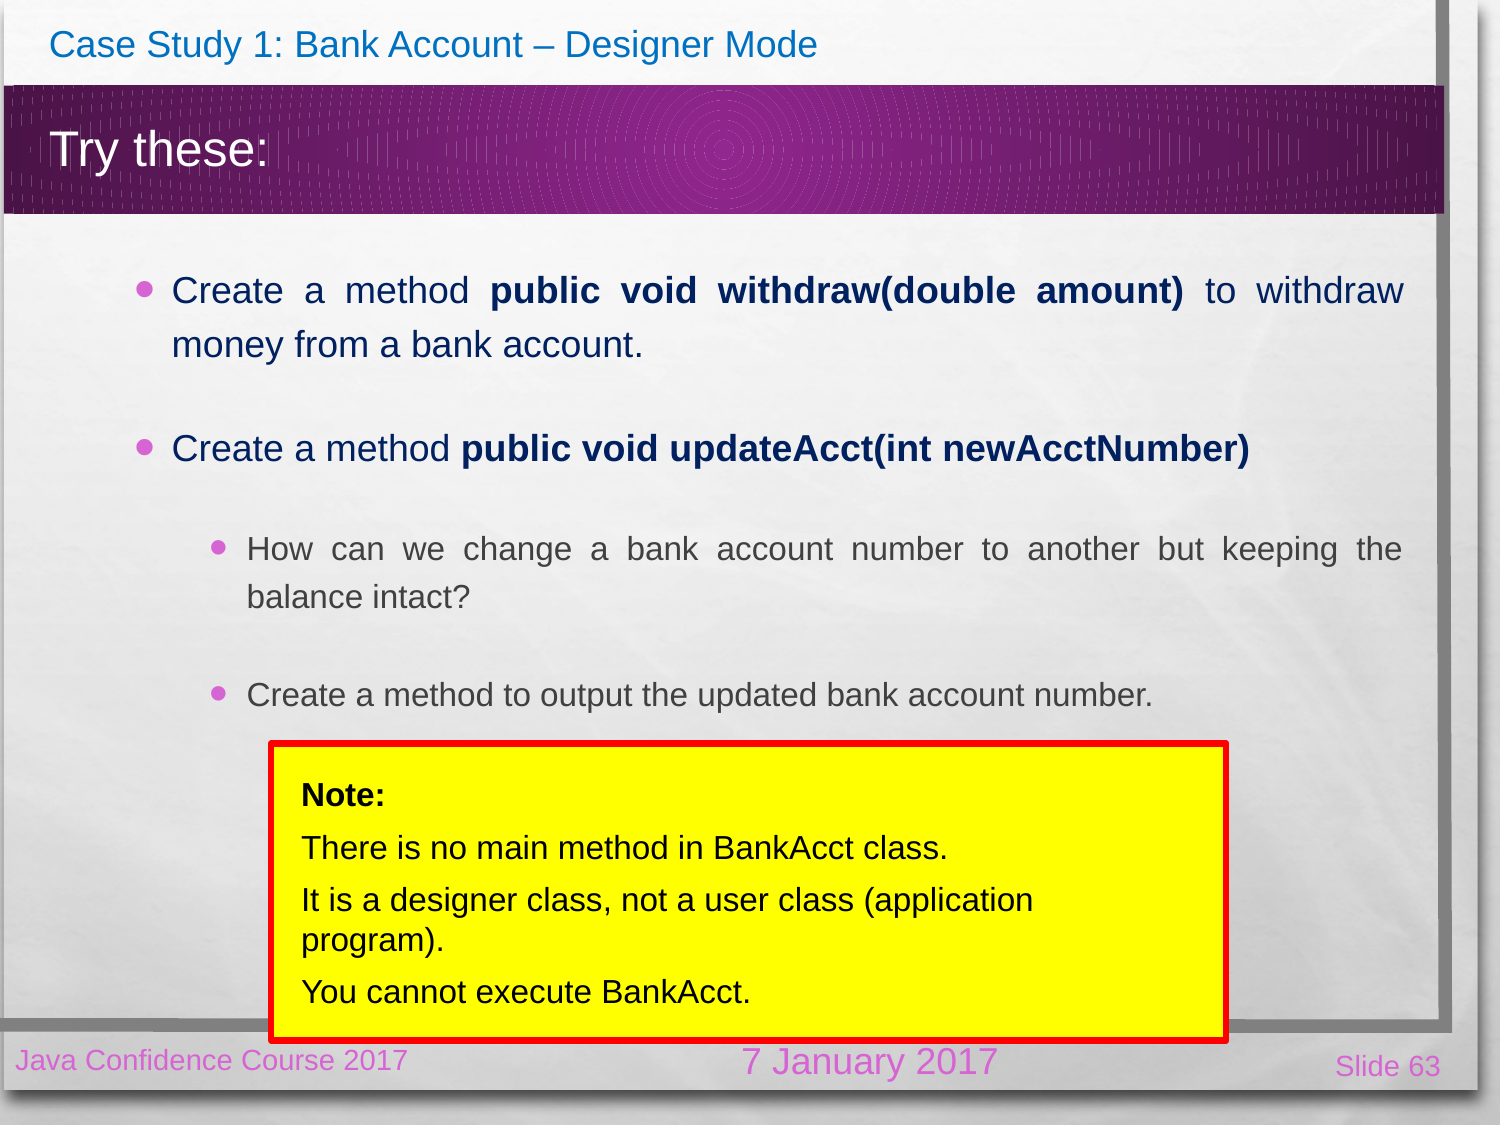

# Try these:
Create a method public void withdraw(double amount) to withdraw money from a bank account.
Create a method public void updateAcct(int newAcctNumber)
How can we change a bank account number to another but keeping the balance intact?
Create a method to output the updated bank account number.
Note:
There is no main method in BankAcct class.
It is a designer class, not a user class (application program).
You cannot execute BankAcct.
7 January 2017
Java Confidence Course 2017
Slide 63